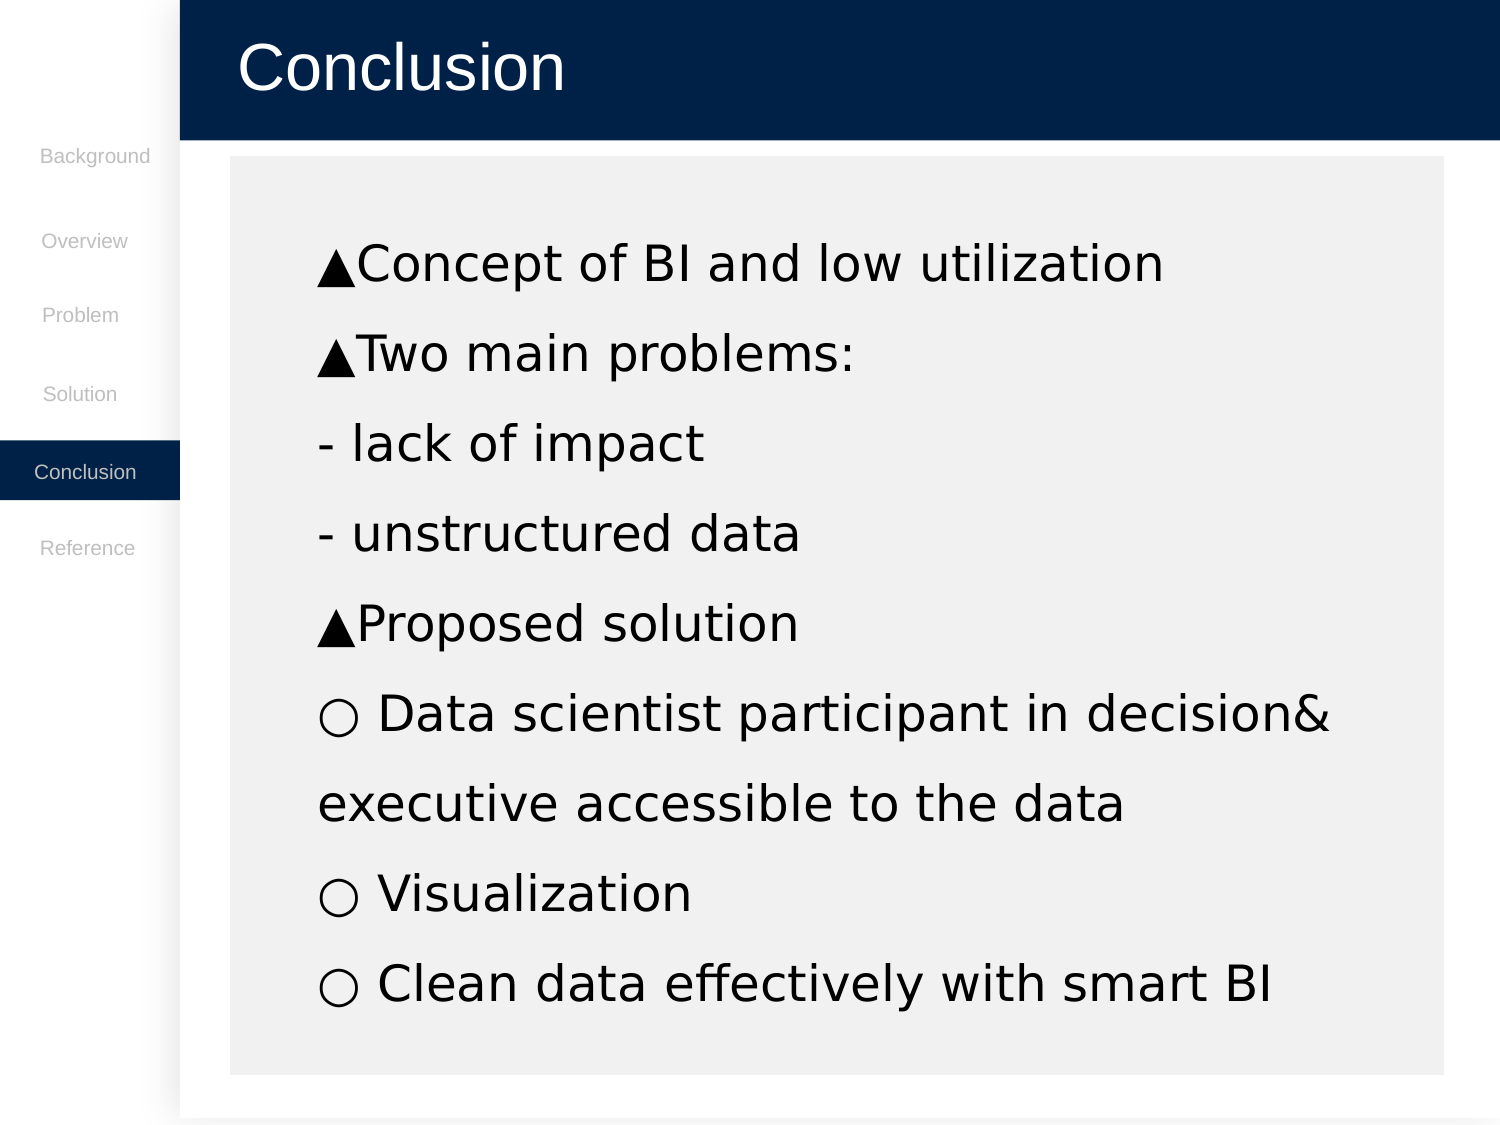

Conclusion
Background

▲Concept of BI and low utilization
▲Two main problems:
- lack of impact
- unstructured data
▲Proposed solution
○ Data scientist participant in decision& executive accessible to the data
○ Visualization
○ Clean data effectively with smart BI
Overview
Problem
Solution

Conclusion
Reference
12